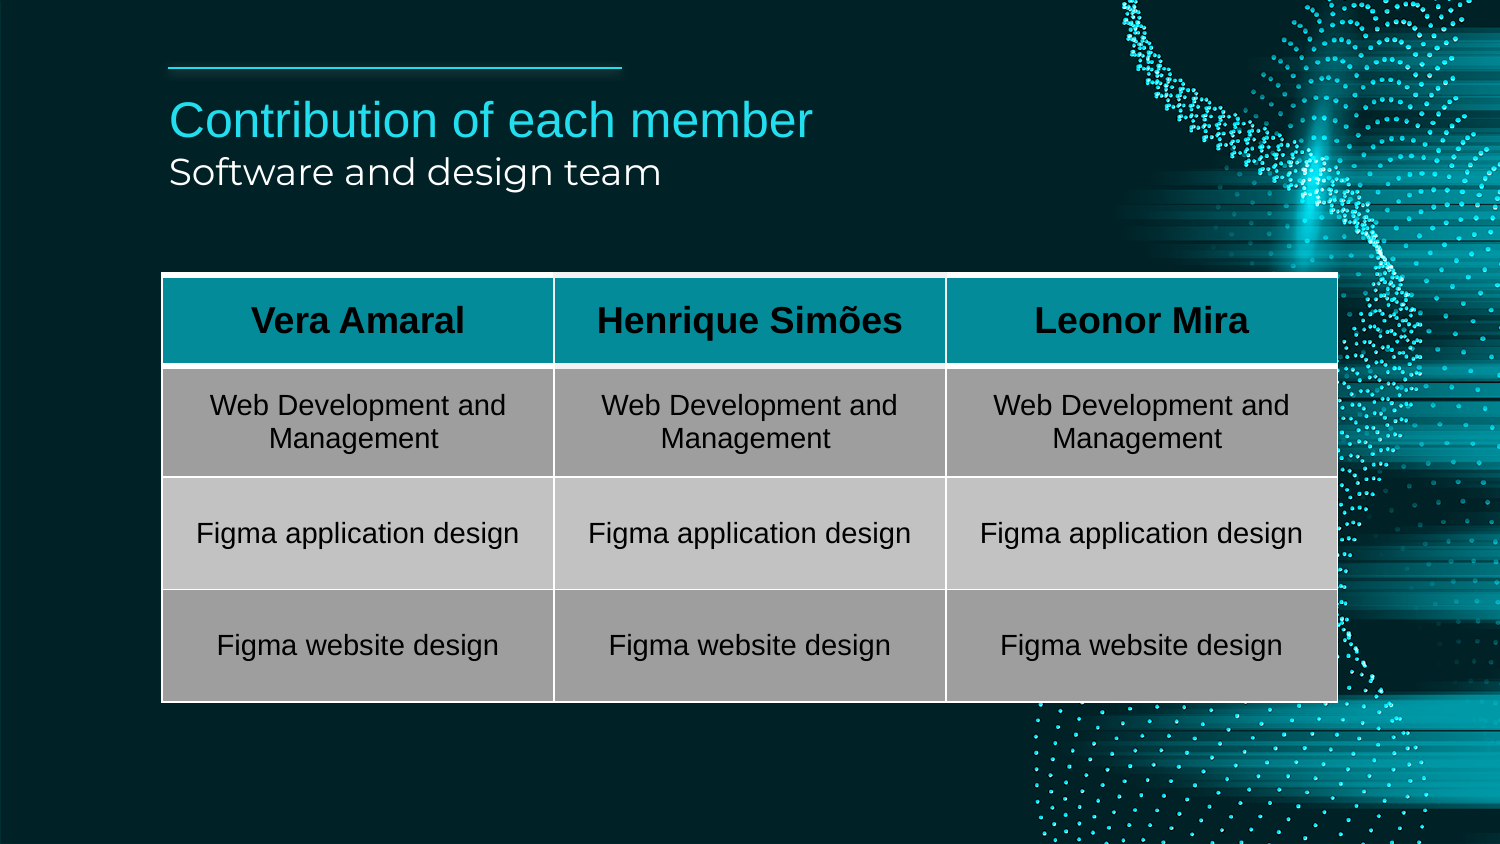

# Contribution of each member
Software and design team

| Vera Amaral | Henrique Simões | Leonor Mira |
| --- | --- | --- |
| Web Development and Management | Web Development and Management | Web Development and Management |
| Figma application design | Figma application design | Figma application design |
| Figma website design | Figma website design | Figma website design |